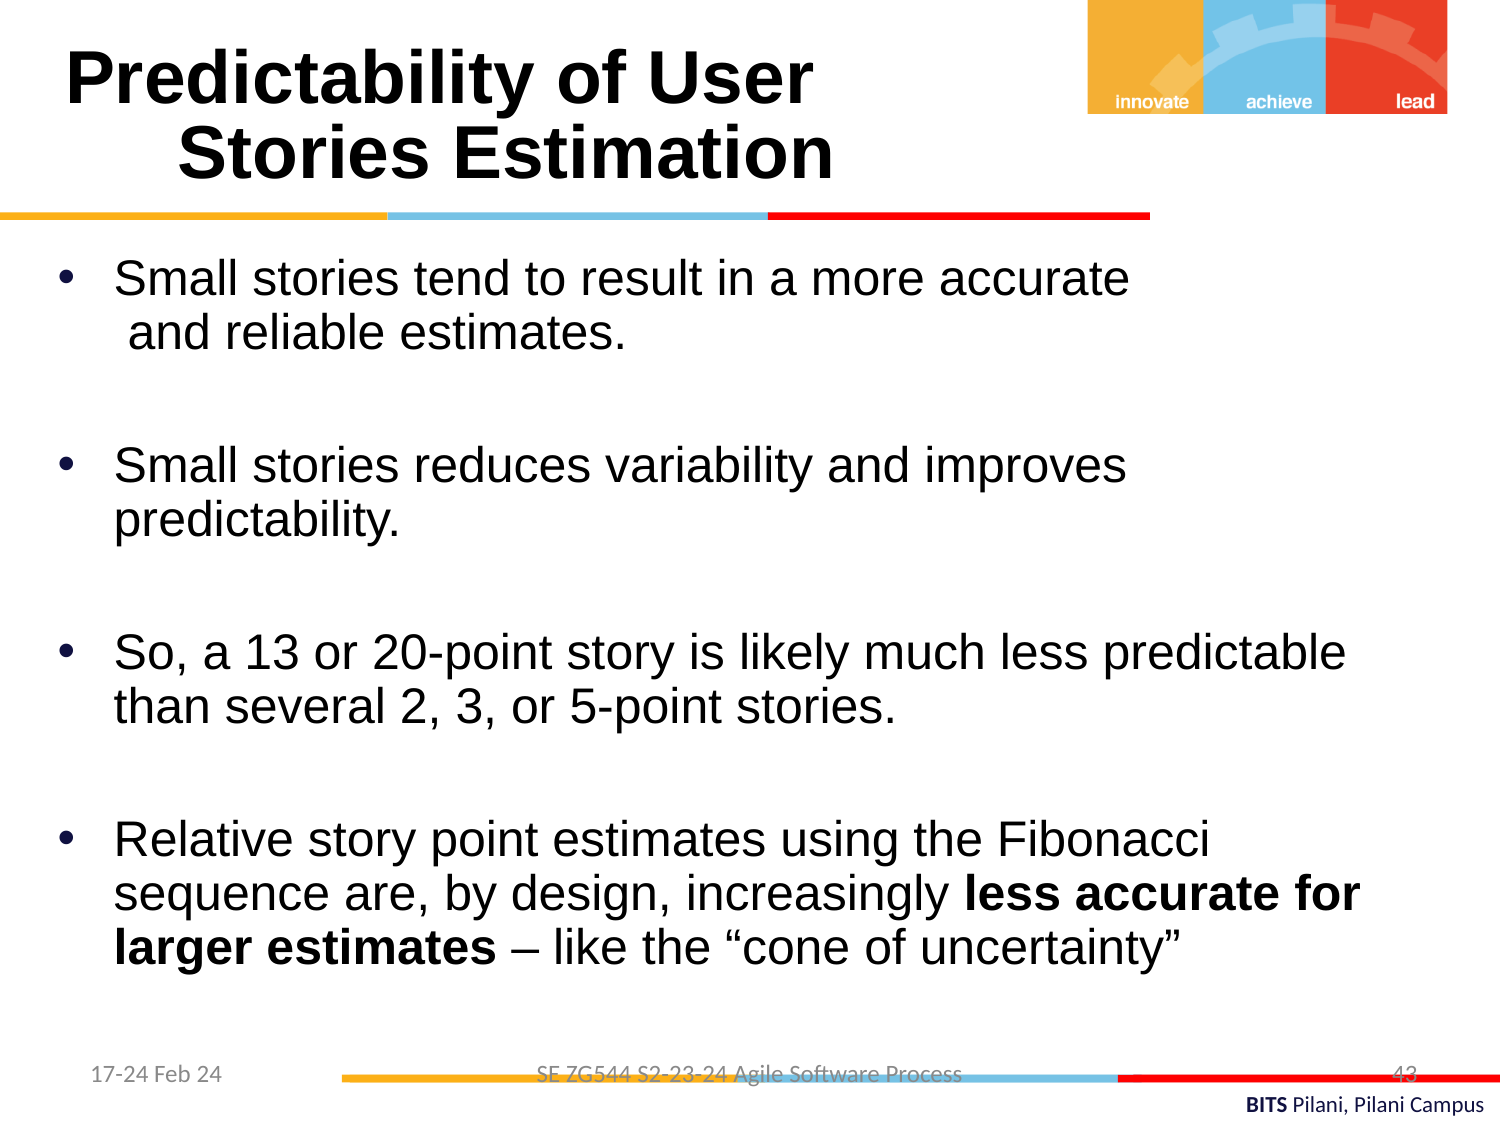

Predictability of User Stories Estimation
Small stories tend to result in a more accurate  and reliable estimates.

Small stories reduces variability and improves predictability.

So, a 13 or 20-point story is likely much less predictable than several 2, 3, or 5-point stories.

Relative story point estimates using the Fibonacci sequence are, by design, increasingly less accurate for larger estimates – like the “cone of uncertainty”
17-24 Feb 24
SE ZG544 S2-23-24 Agile Software Process
43